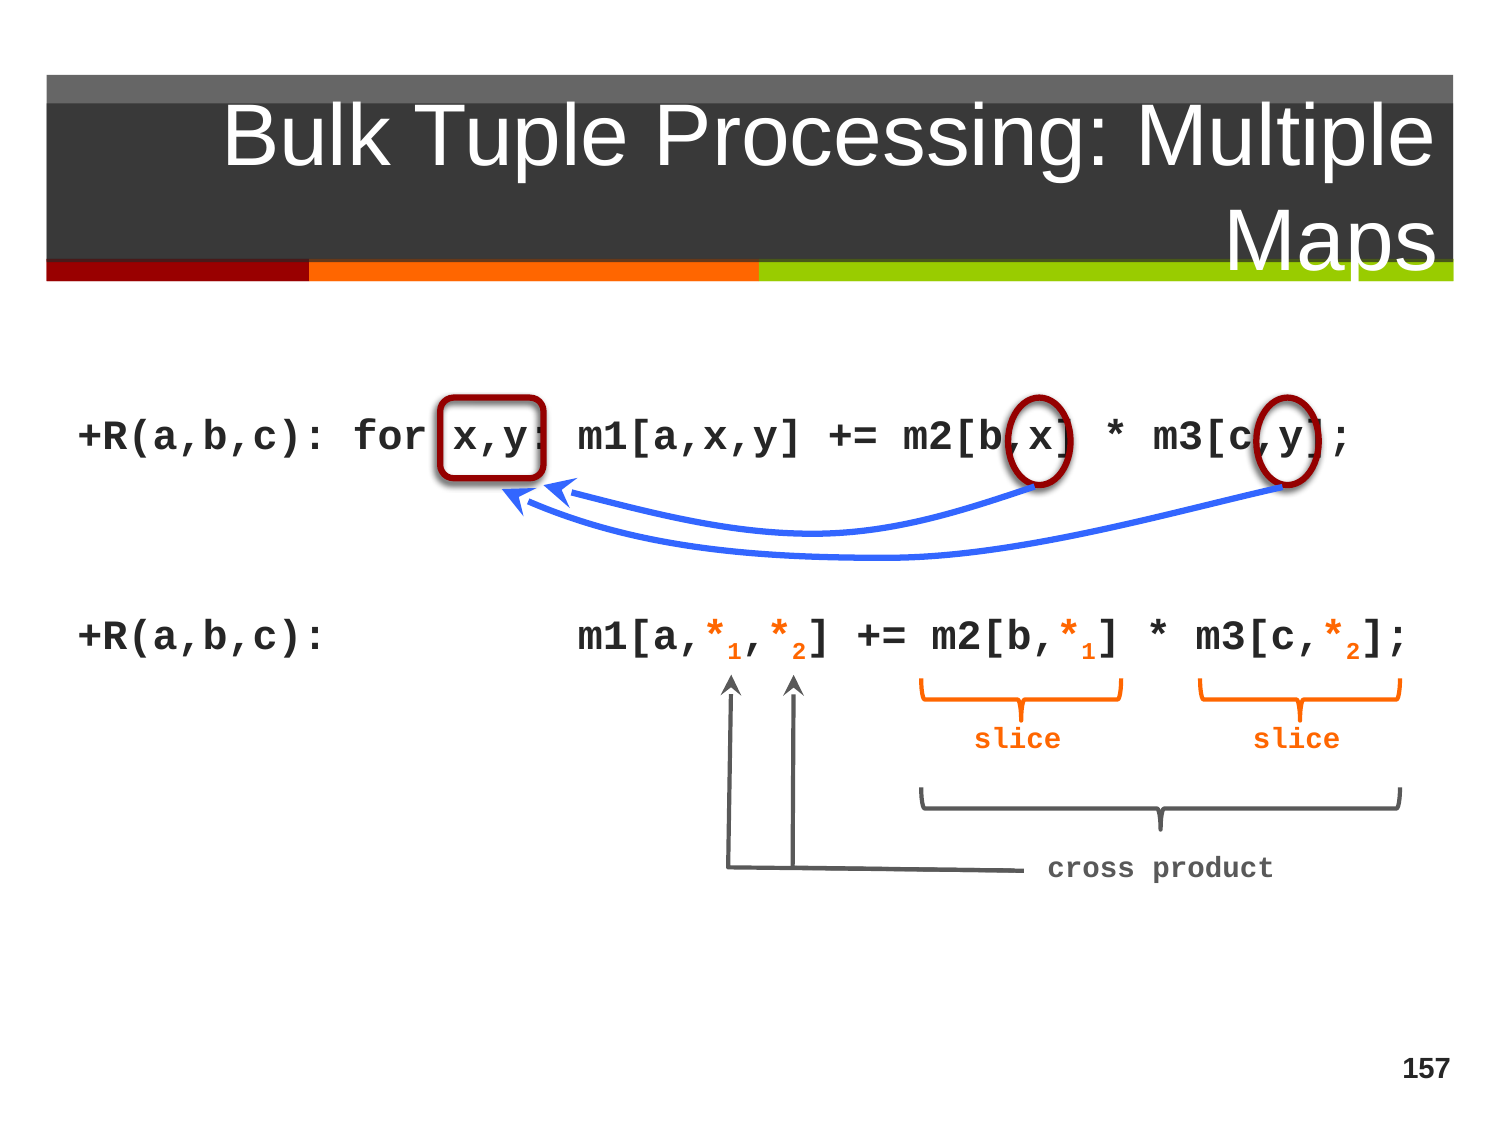

# Bulk Tuple Processing: Multiple Maps

+R(a,b,c): for x,y: m1[a,x,y] += m2[b,x] * m3[c,y];

+R(a,b,c):          m1[a,*1,*2] += m2[b,*1] * m3[c,*2];

slice
slice
cross product